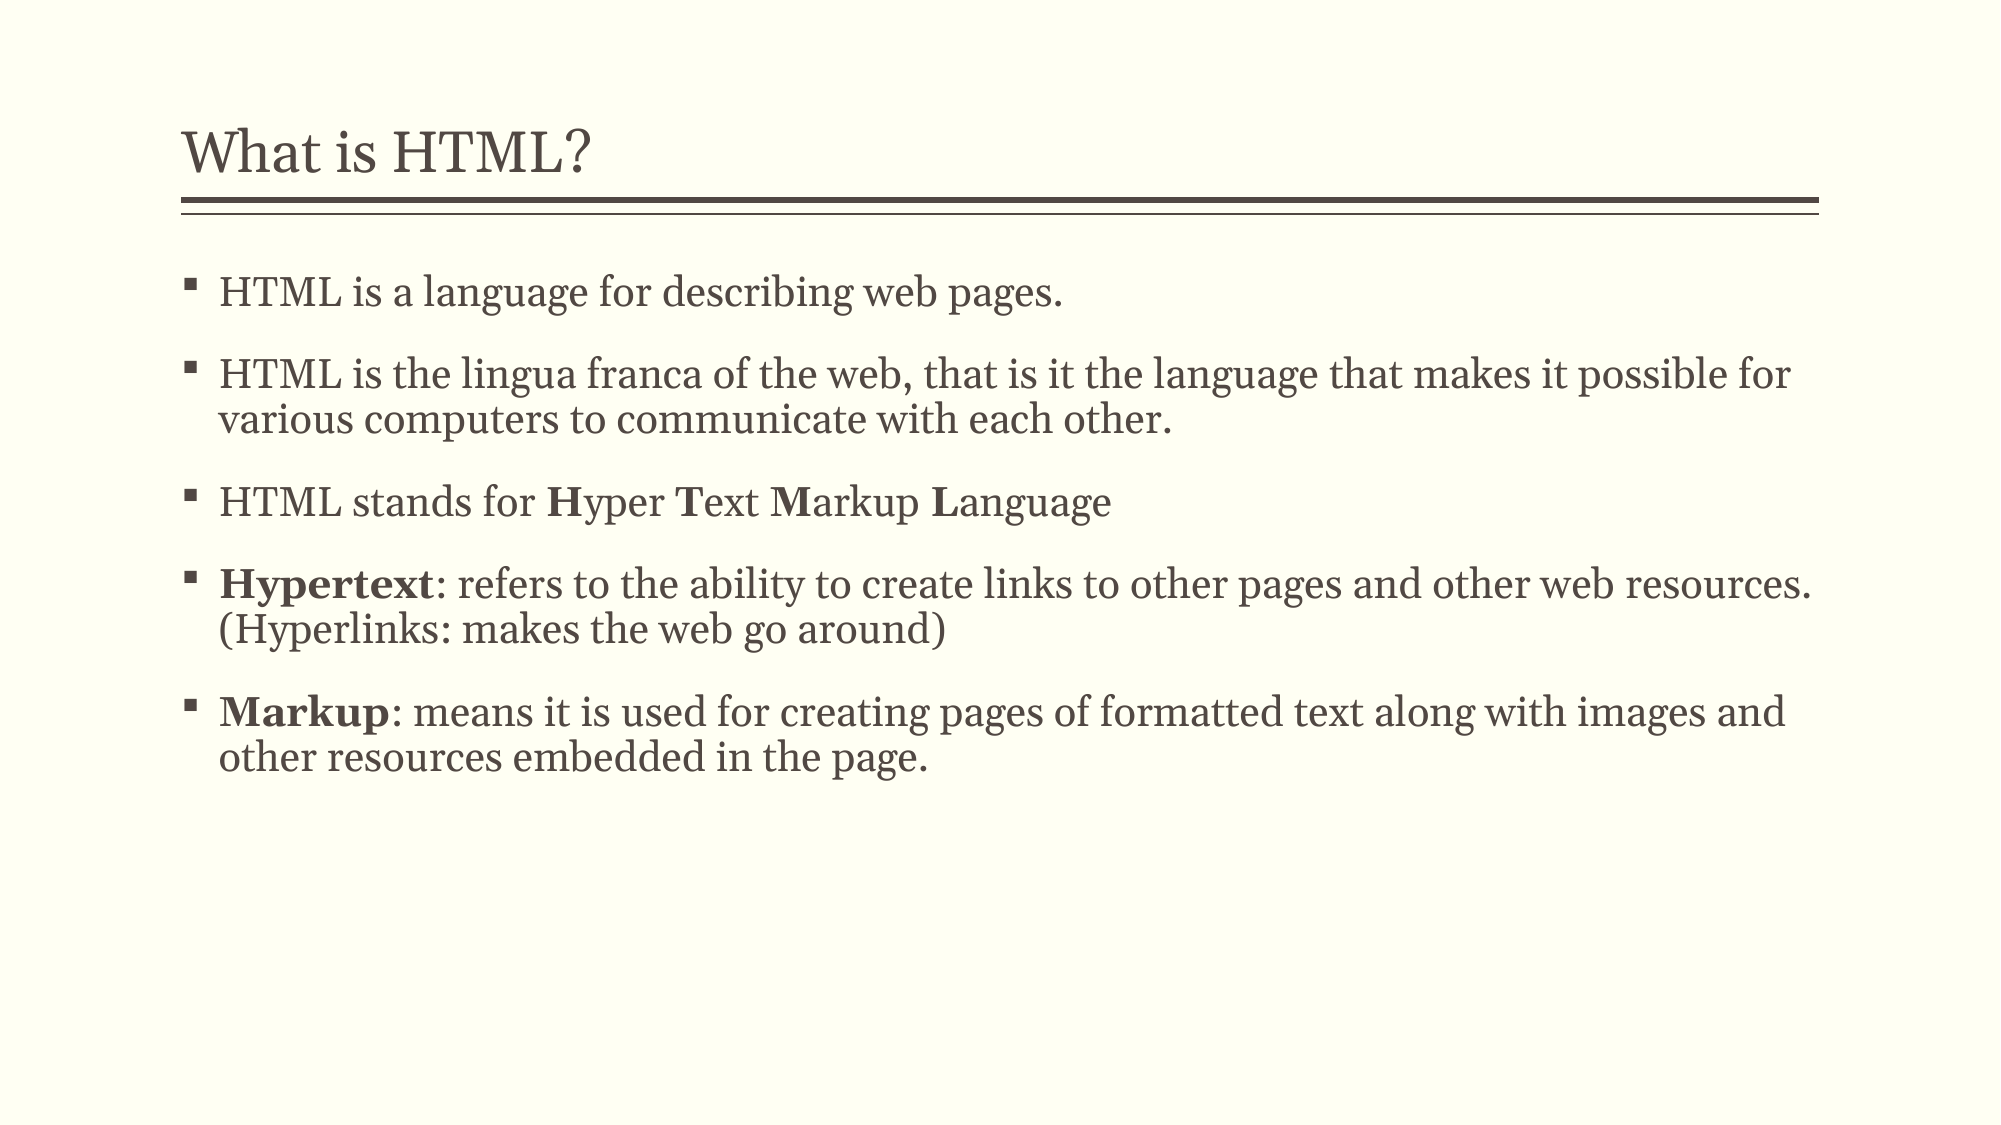

# What is HTML?
HTML is a language for describing web pages.
HTML is the lingua franca of the web, that is it the language that makes it possible for various computers to communicate with each other.
HTML stands for Hyper Text Markup Language
Hypertext: refers to the ability to create links to other pages and other web resources. (Hyperlinks: makes the web go around)
Markup: means it is used for creating pages of formatted text along with images and other resources embedded in the page.